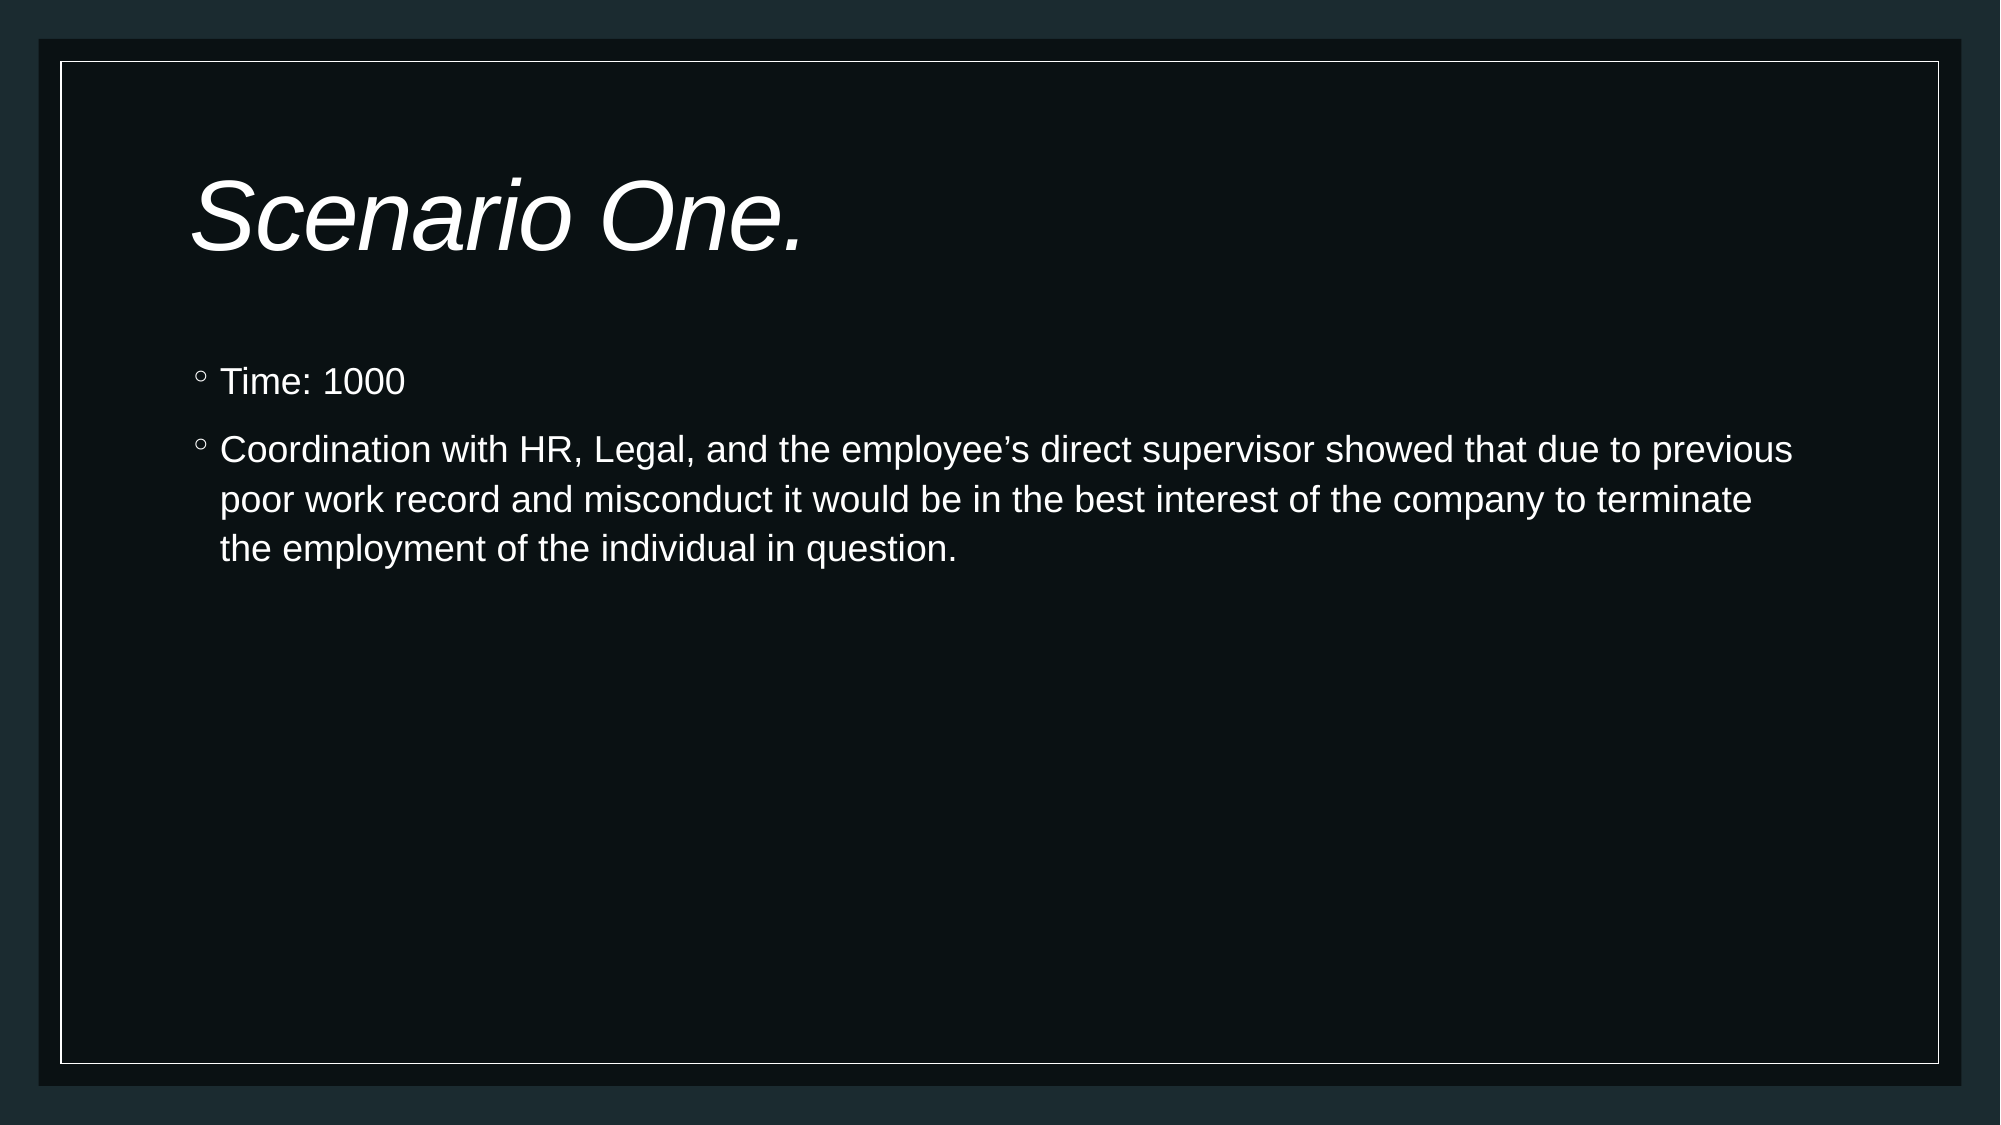

# Scenario One.
Time: 1000
Coordination with HR, Legal, and the employee’s direct supervisor showed that due to previous poor work record and misconduct it would be in the best interest of the company to terminate the employment of the individual in question.